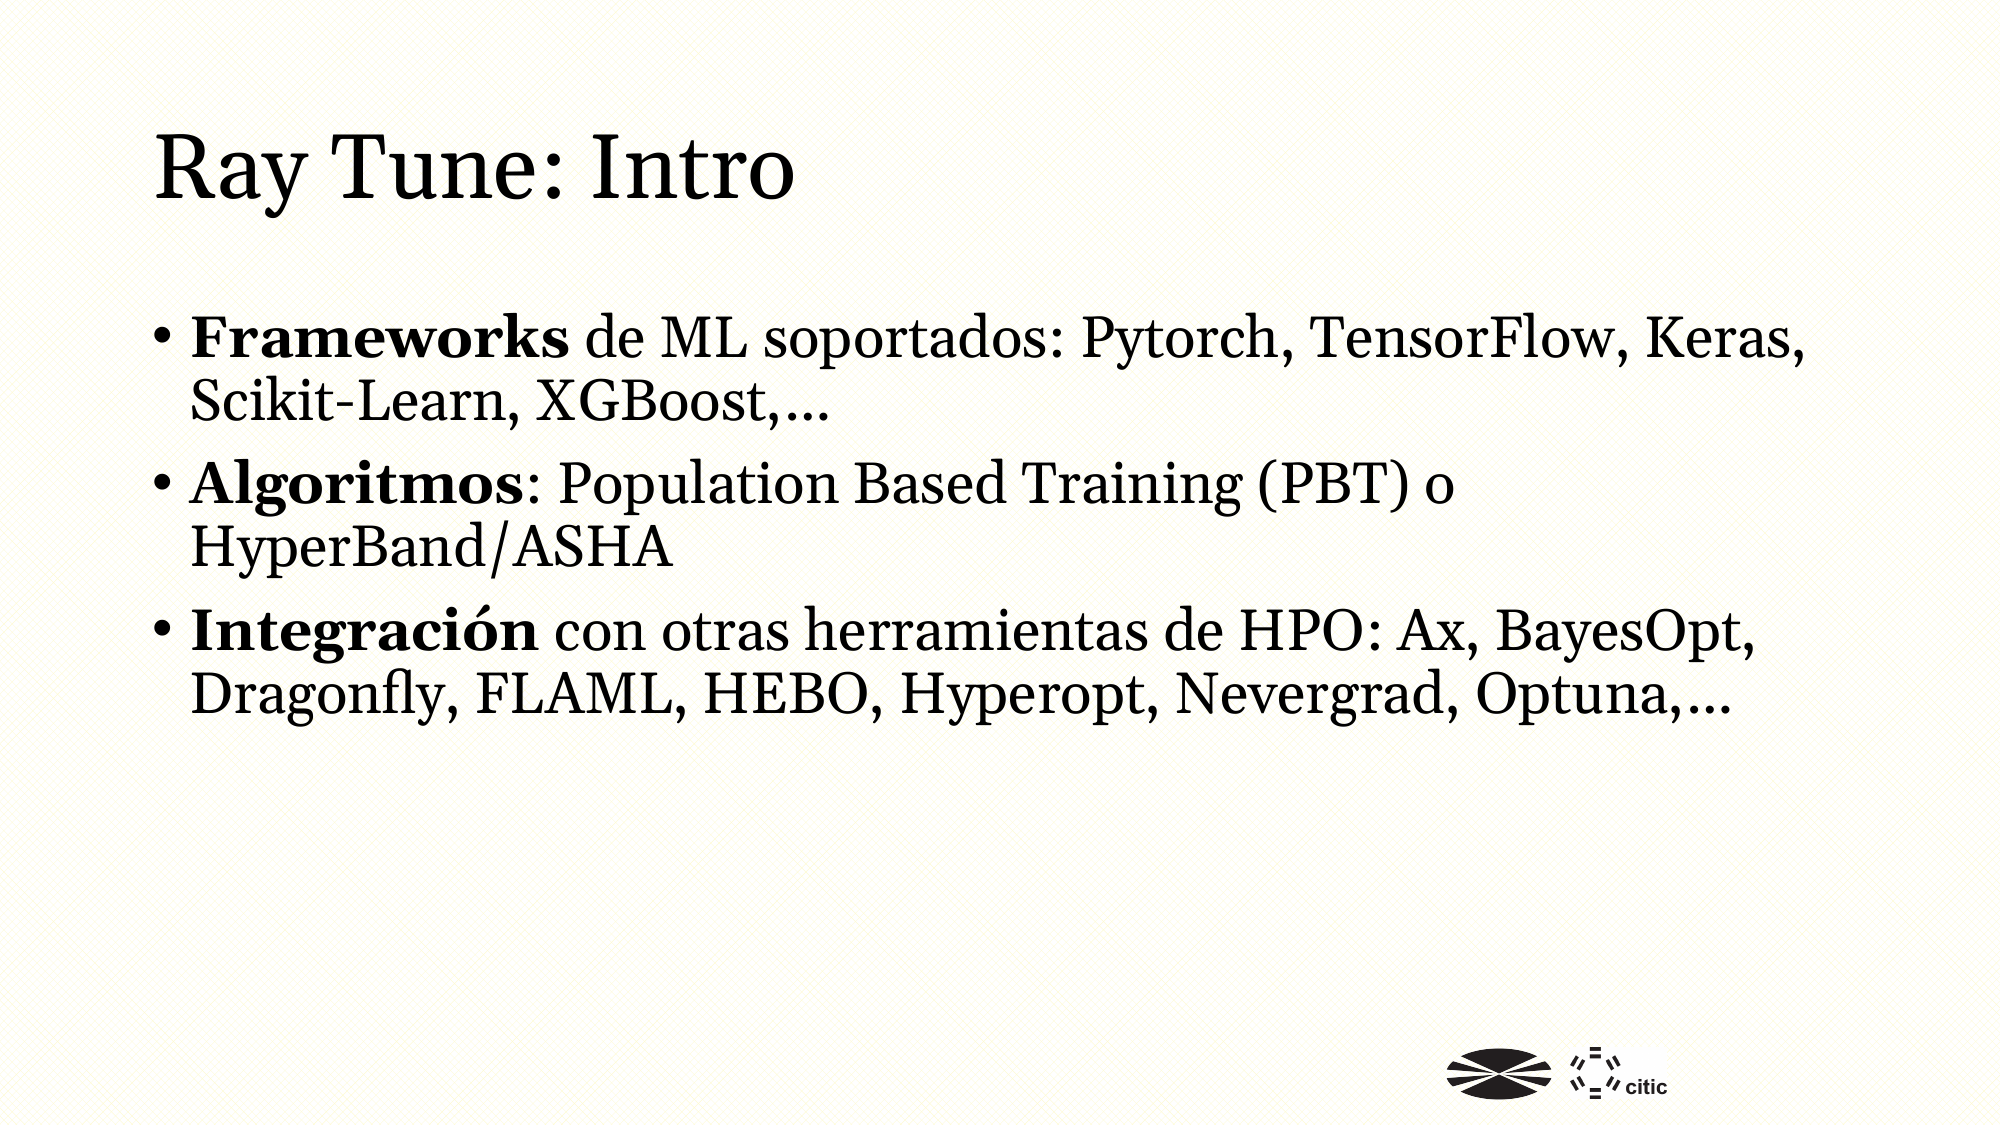

# Ray Tune: Intro
Frameworks de ML soportados: Pytorch, TensorFlow, Keras, Scikit-Learn, XGBoost,…
Algoritmos: Population Based Training (PBT) o HyperBand/ASHA
Integración con otras herramientas de HPO: Ax, BayesOpt, Dragonfly, FLAML, HEBO, Hyperopt, Nevergrad, Optuna,…